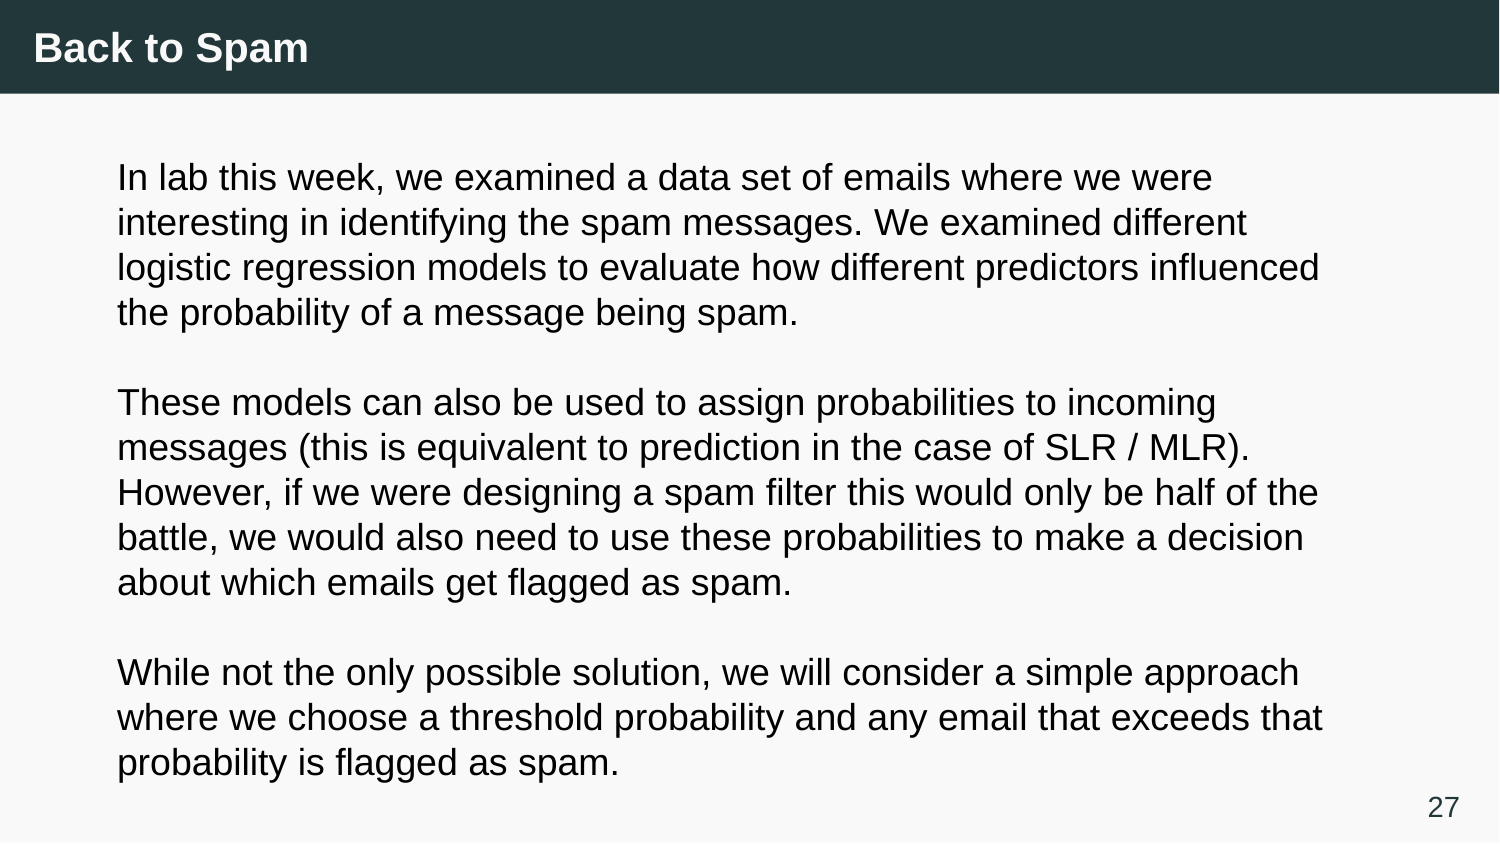

# Back to Spam

In lab this week, we examined a data set of emails where we were interesting in identifying the spam messages. We examined different logistic regression models to evaluate how different predictors influenced the probability of a message being spam.

These models can also be used to assign probabilities to incoming messages (this is equivalent to prediction in the case of SLR / MLR). However, if we were designing a spam filter this would only be half of the battle, we would also need to use these probabilities to make a decision about which emails get flagged as spam.

While not the only possible solution, we will consider a simple approach where we choose a threshold probability and any email that exceeds that probability is flagged as spam.
27